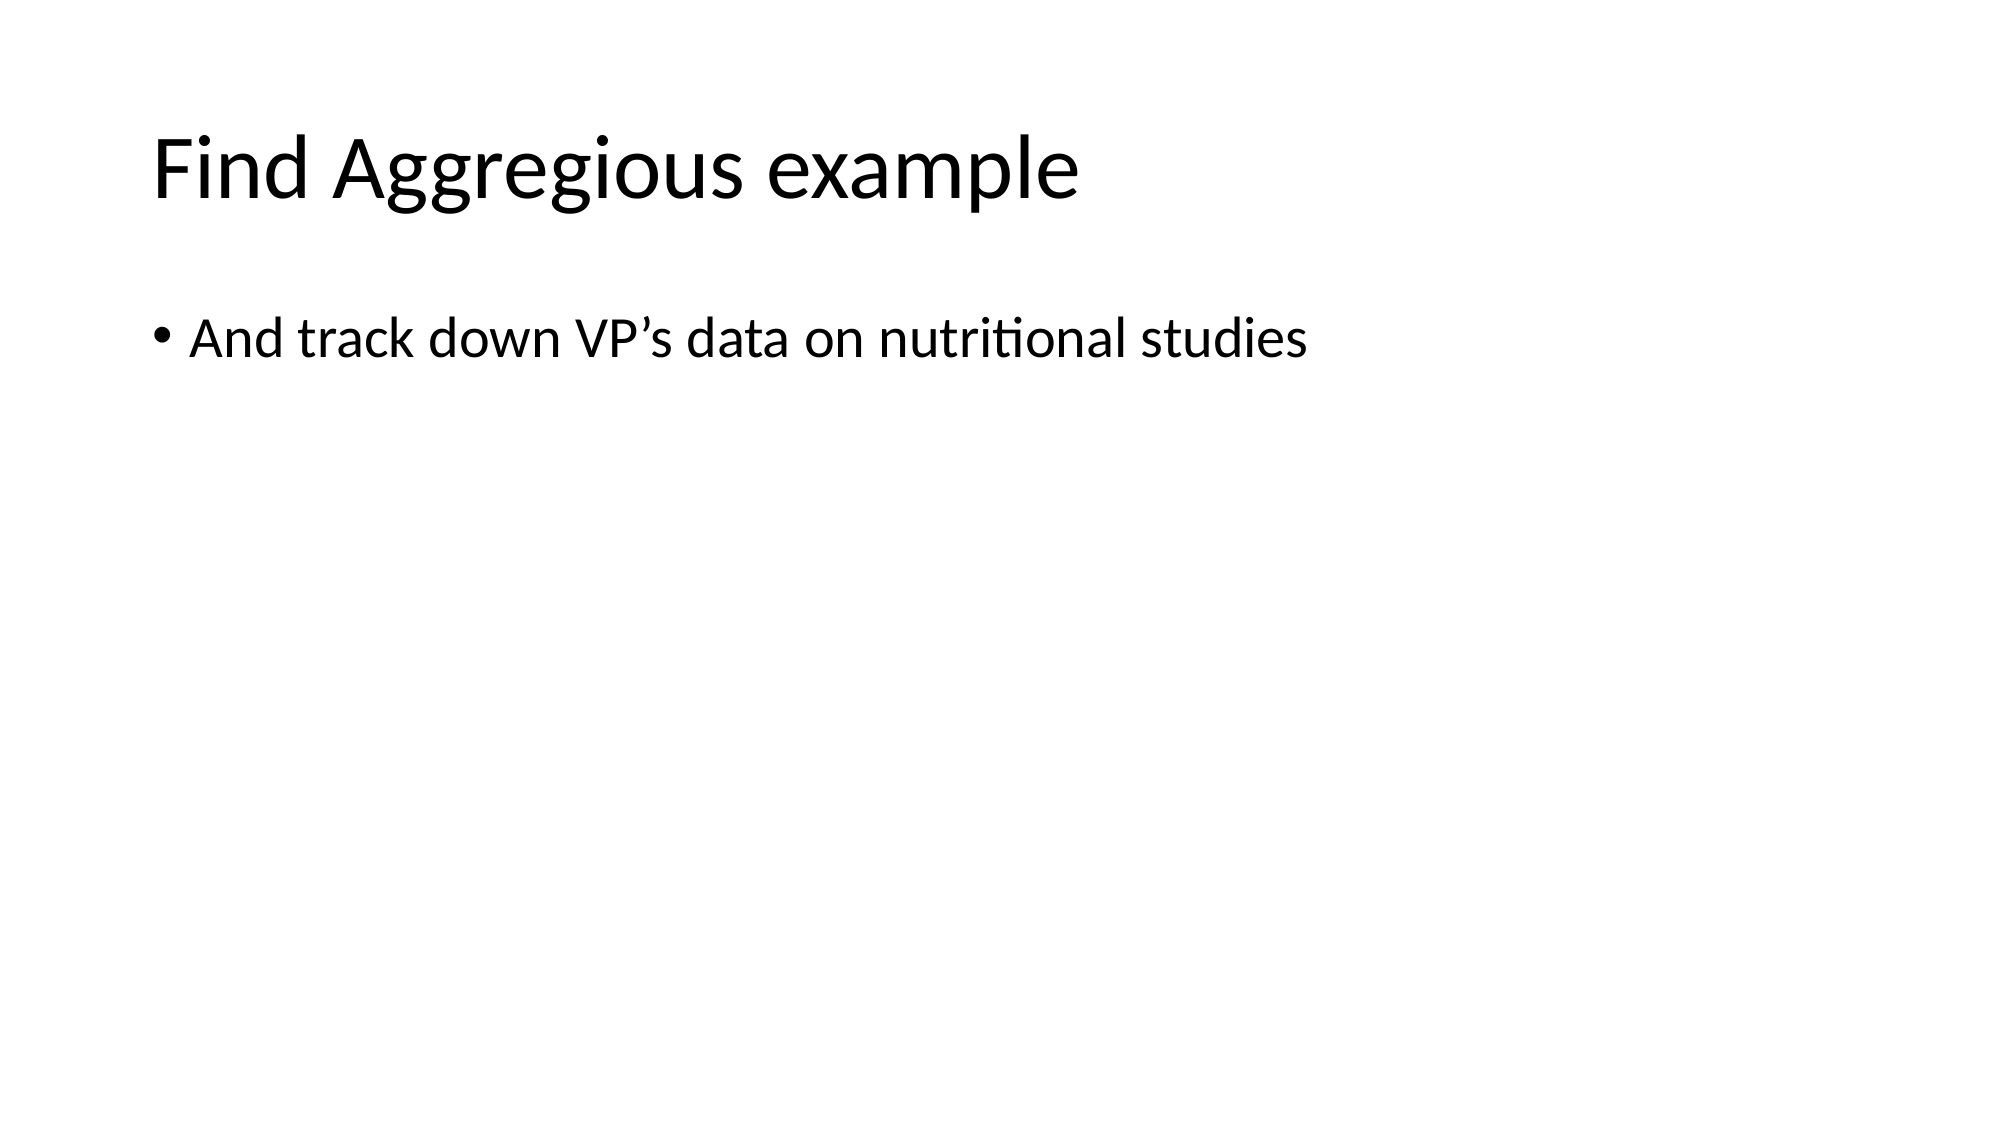

# Find Aggregious example
And track down VP’s data on nutritional studies